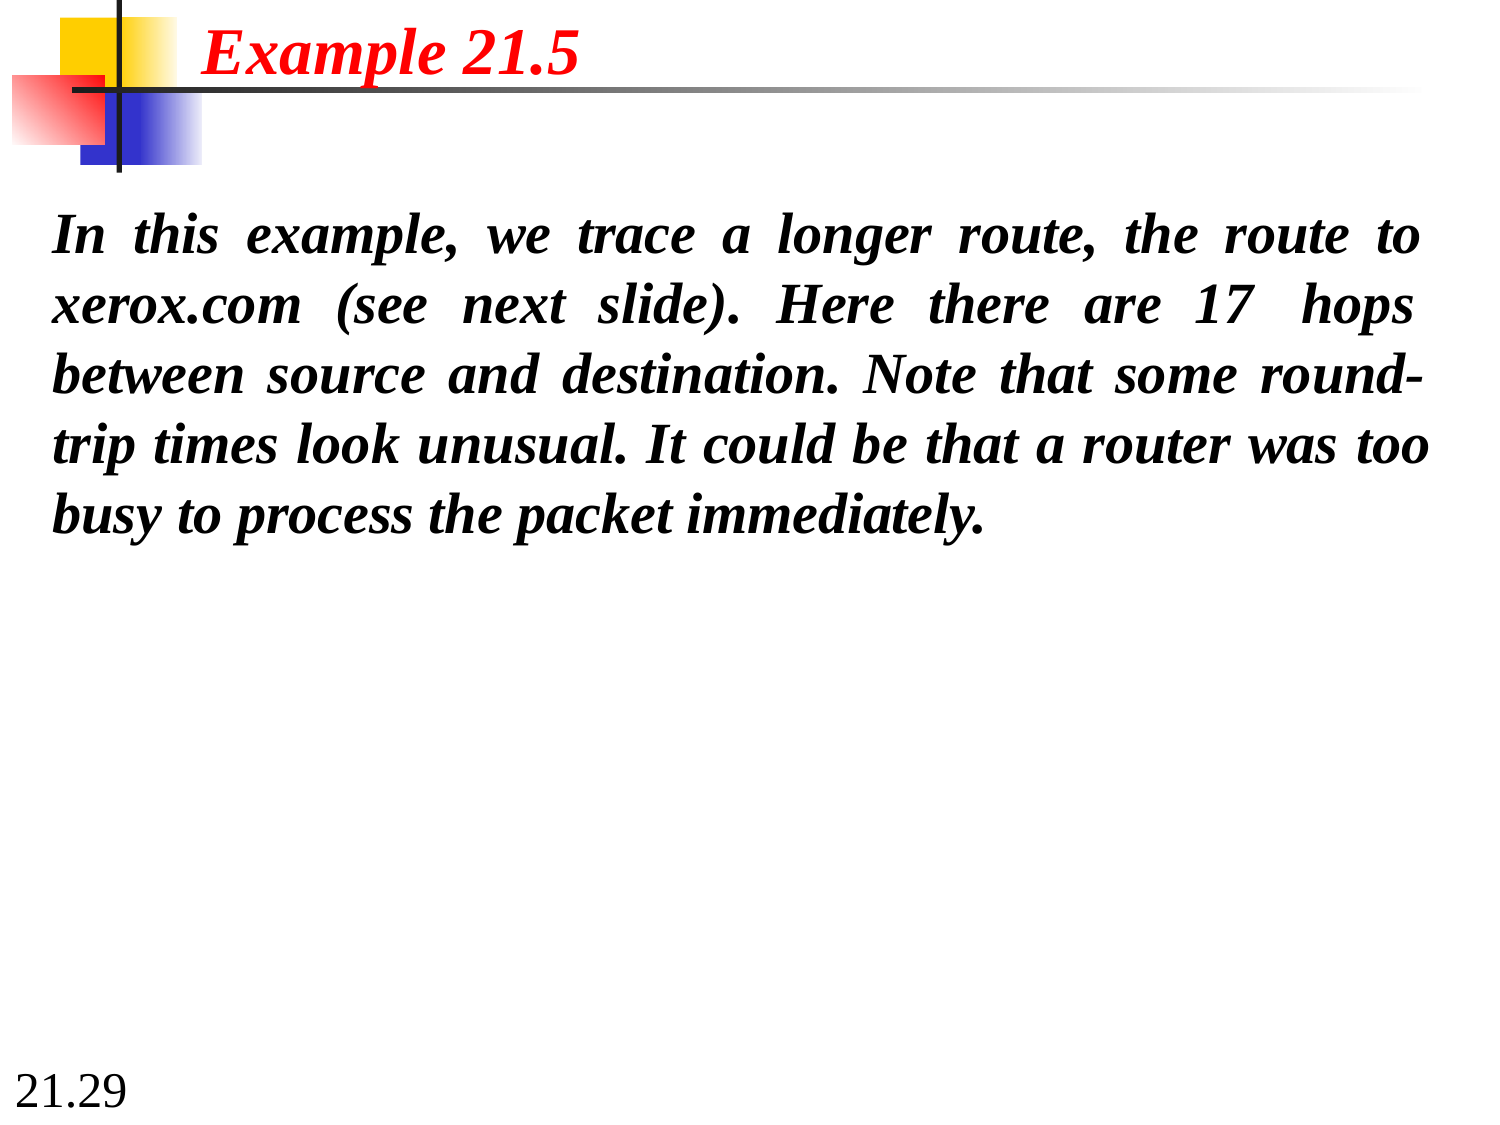

# Example 21.5
In this example, we trace a longer route, the route to  xerox.com (see next slide). Here there are 17 hops  between source and destination. Note that some round-  trip times look unusual. It could be that a router was too  busy to process the packet immediately.
21.29